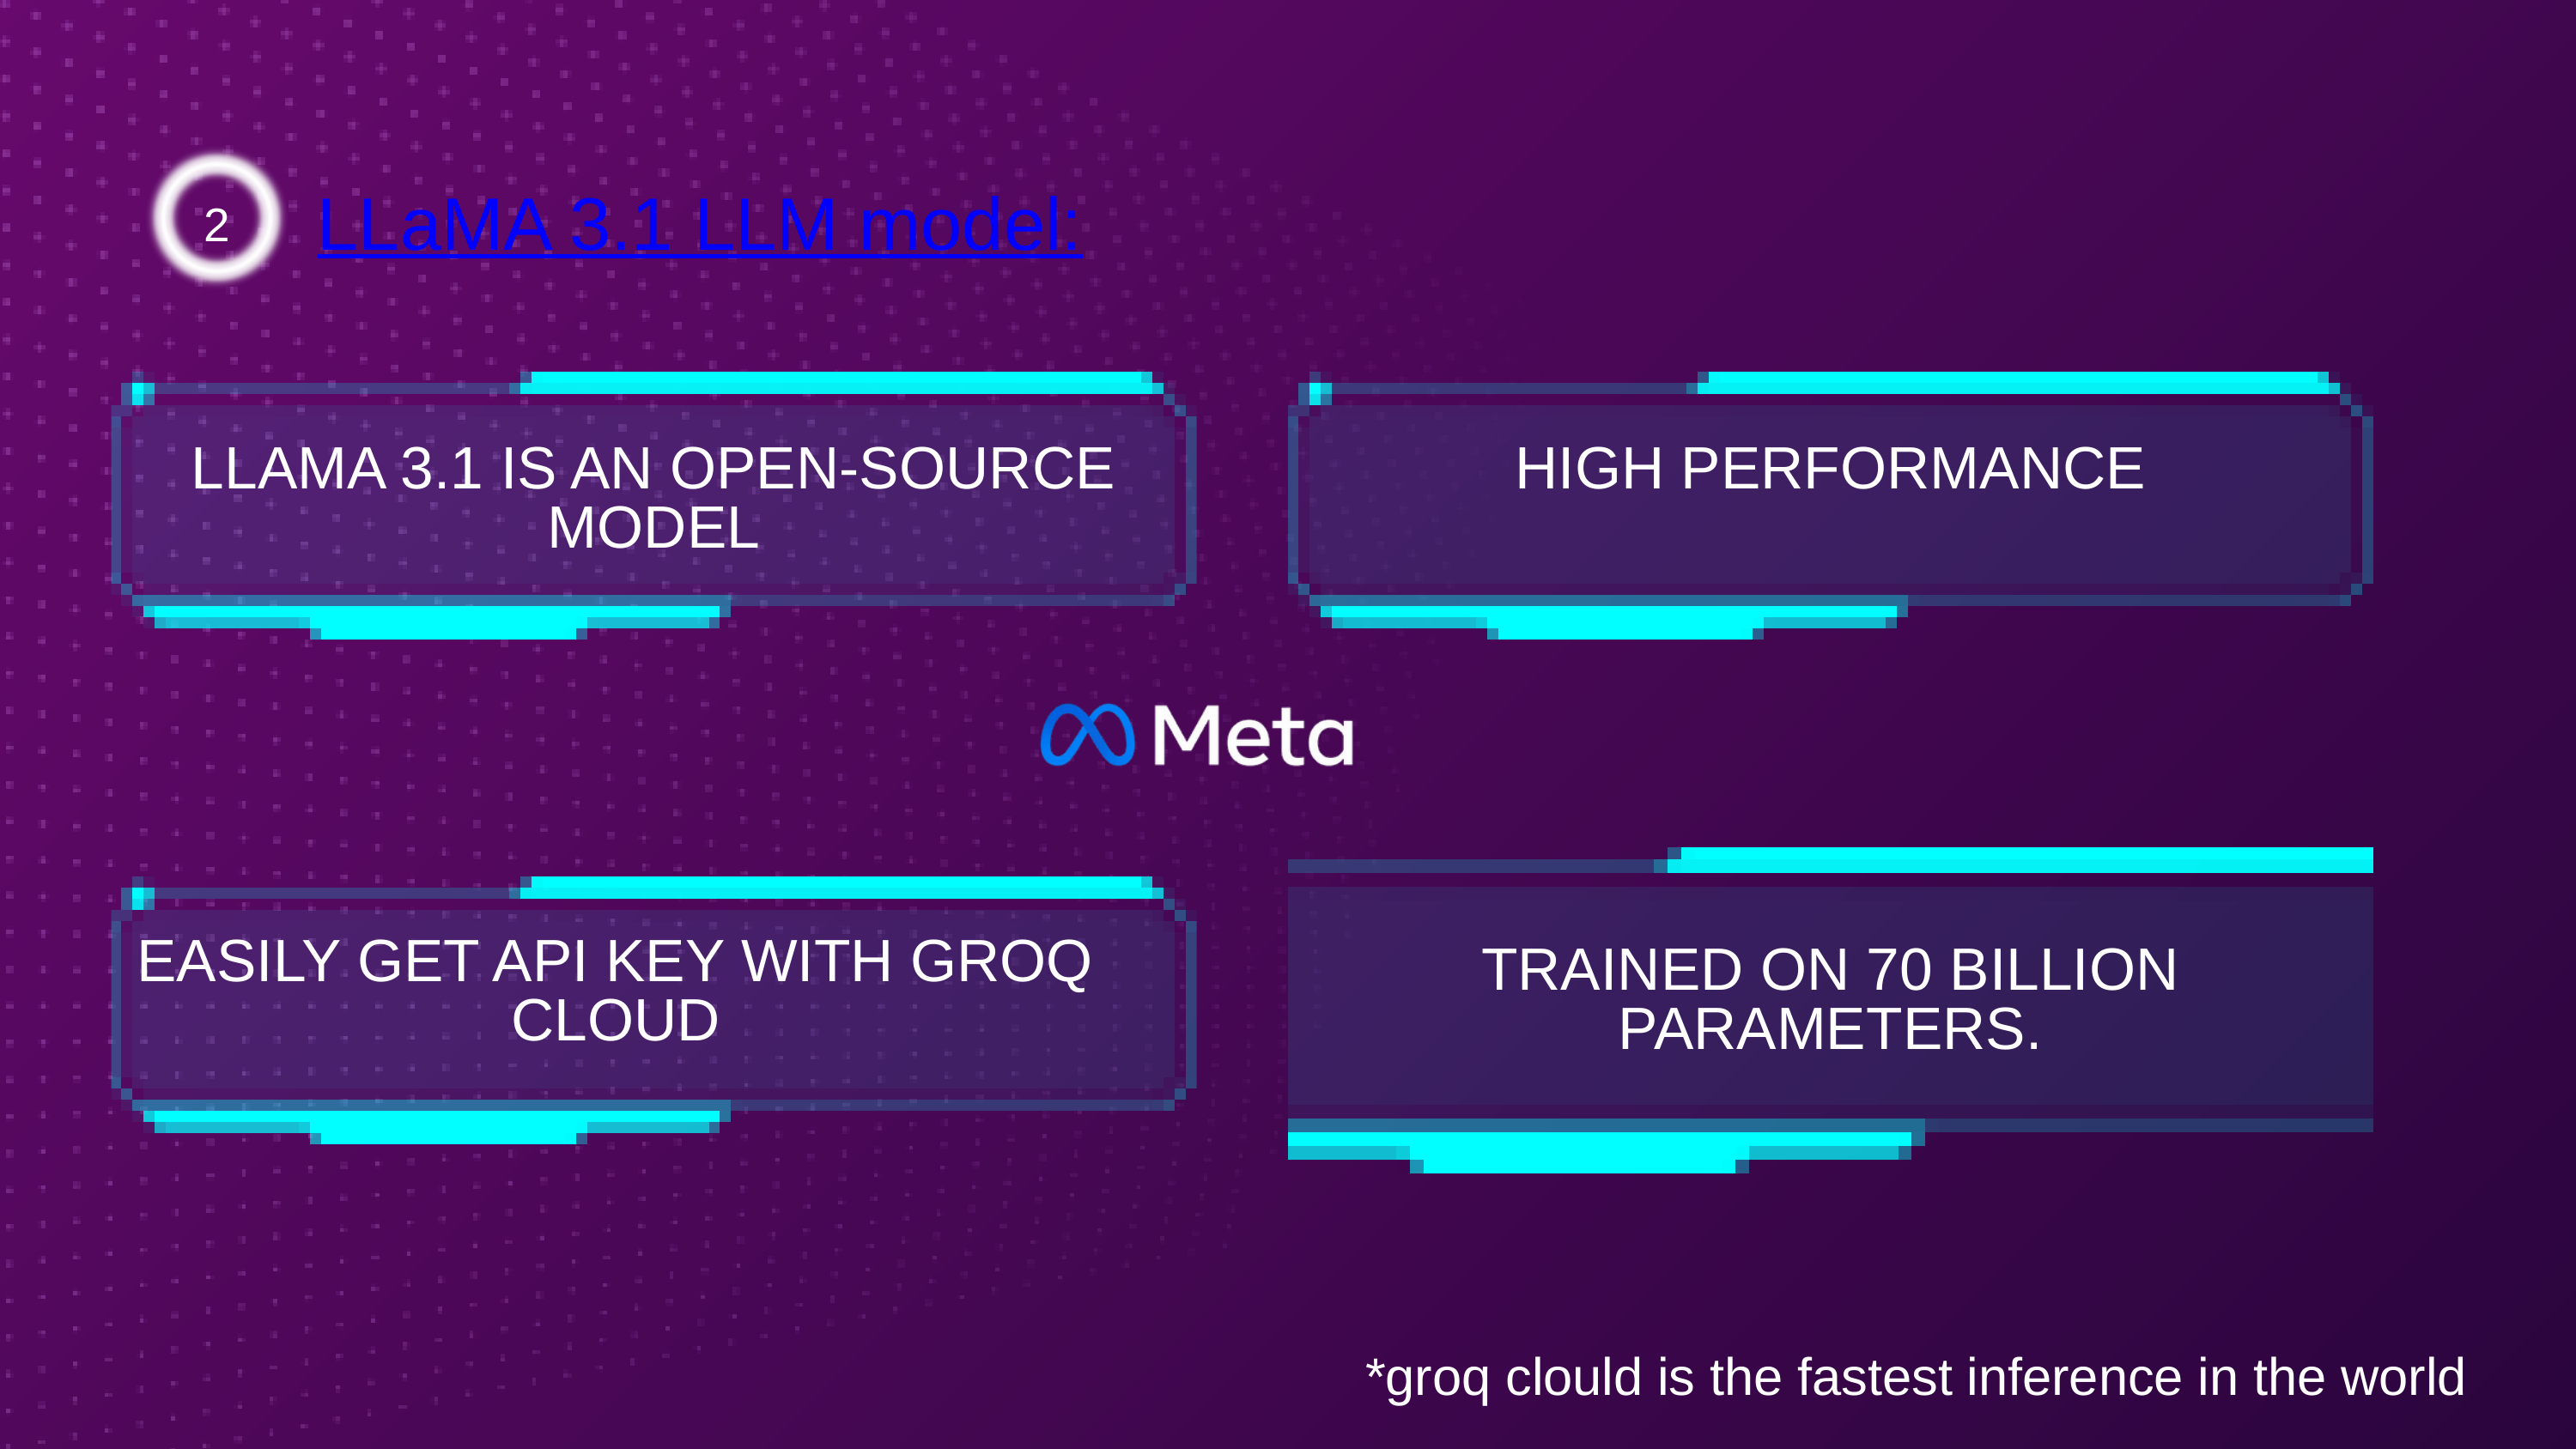

2
LLaMA 3.1 LLM model:

LLAMA 3.1 IS AN OPEN-SOURCE MODEL
HIGH PERFORMANCE

TRAINED ON 70 BILLION PARAMETERS.

EASILY GET API KEY WITH GROQ CLOUD
*groq clould is the fastest inference in the world